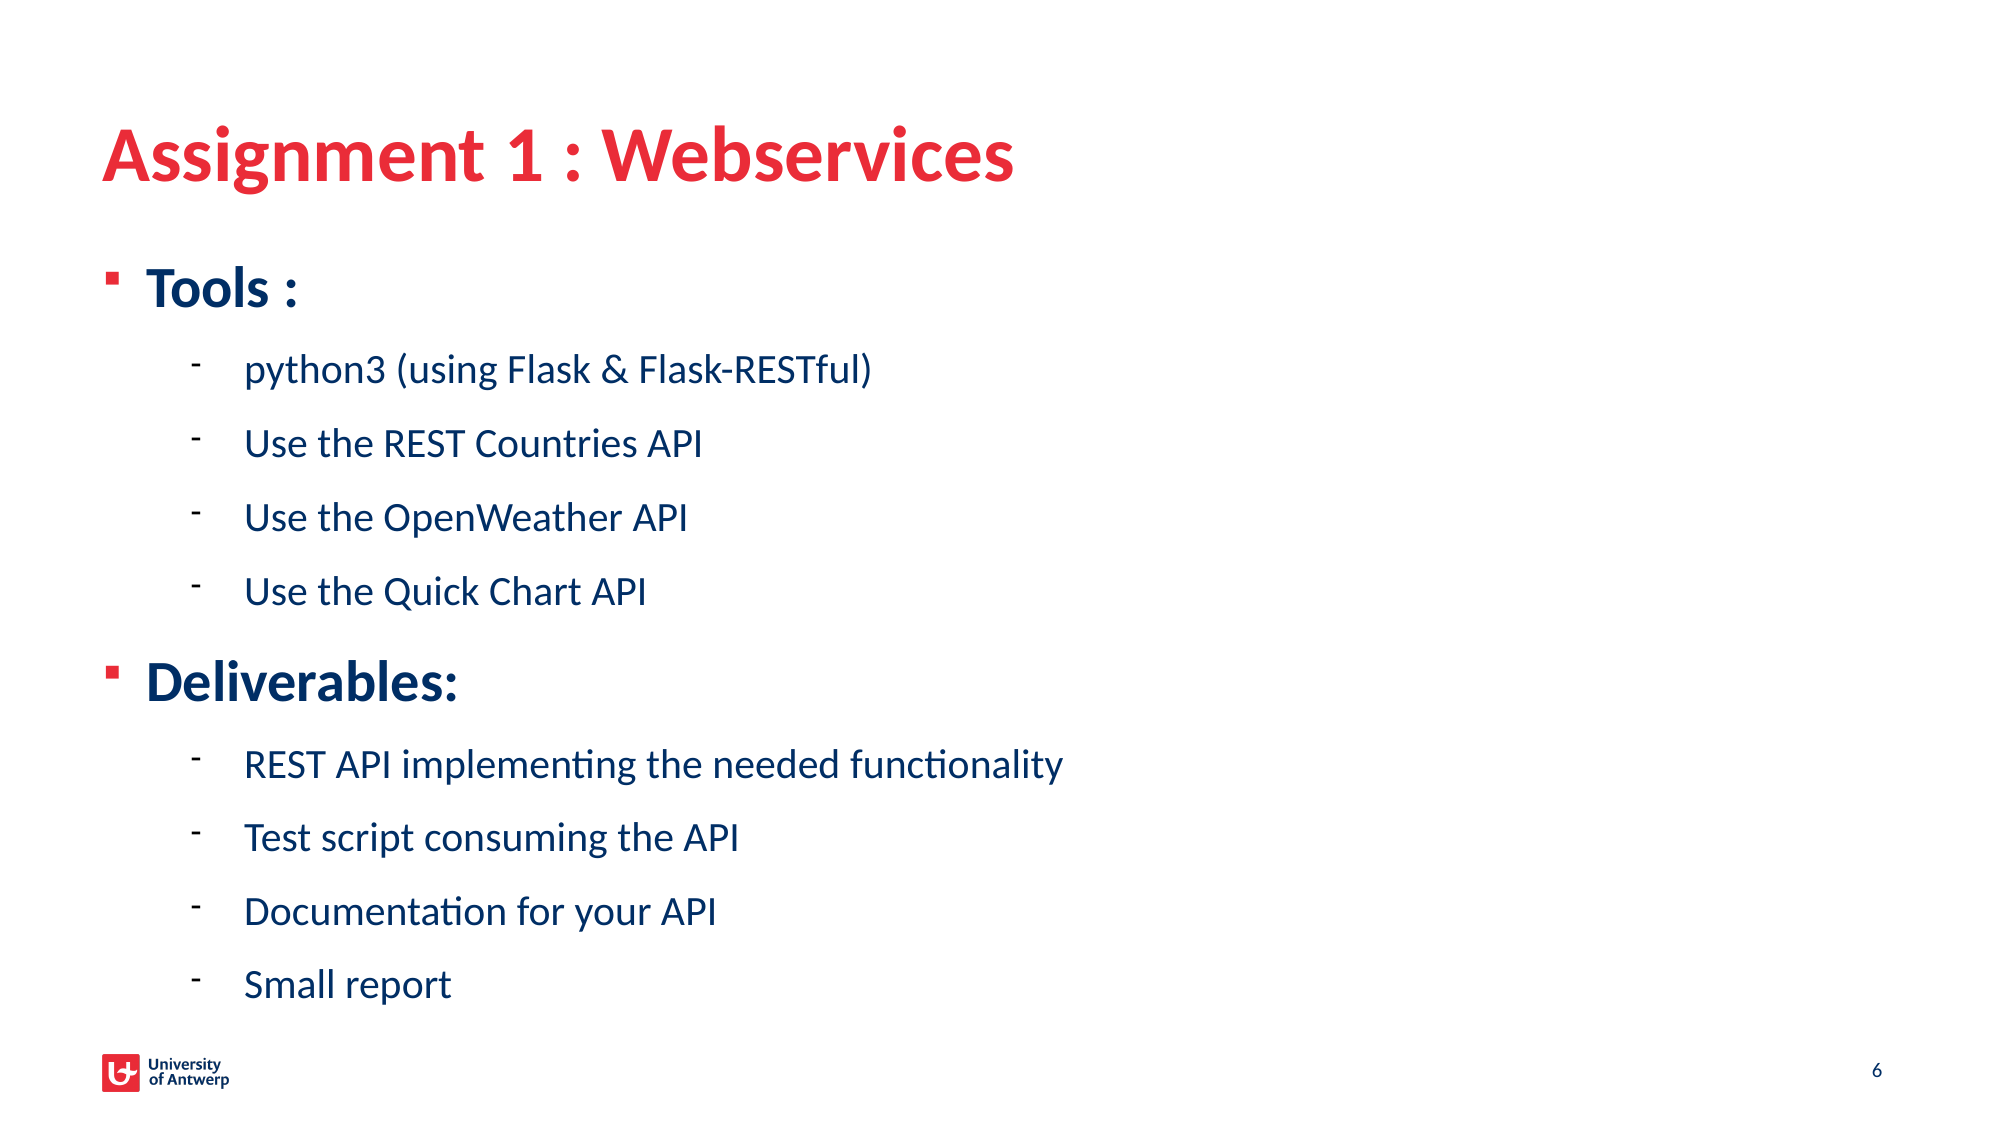

# Assignment 1 : Webservices
Tools :
python3 (using Flask & Flask-RESTful)
Use the REST Countries API
Use the OpenWeather API
Use the Quick Chart API
Deliverables:
REST API implementing the needed functionality
Test script consuming the API
Documentation for your API
Small report
6